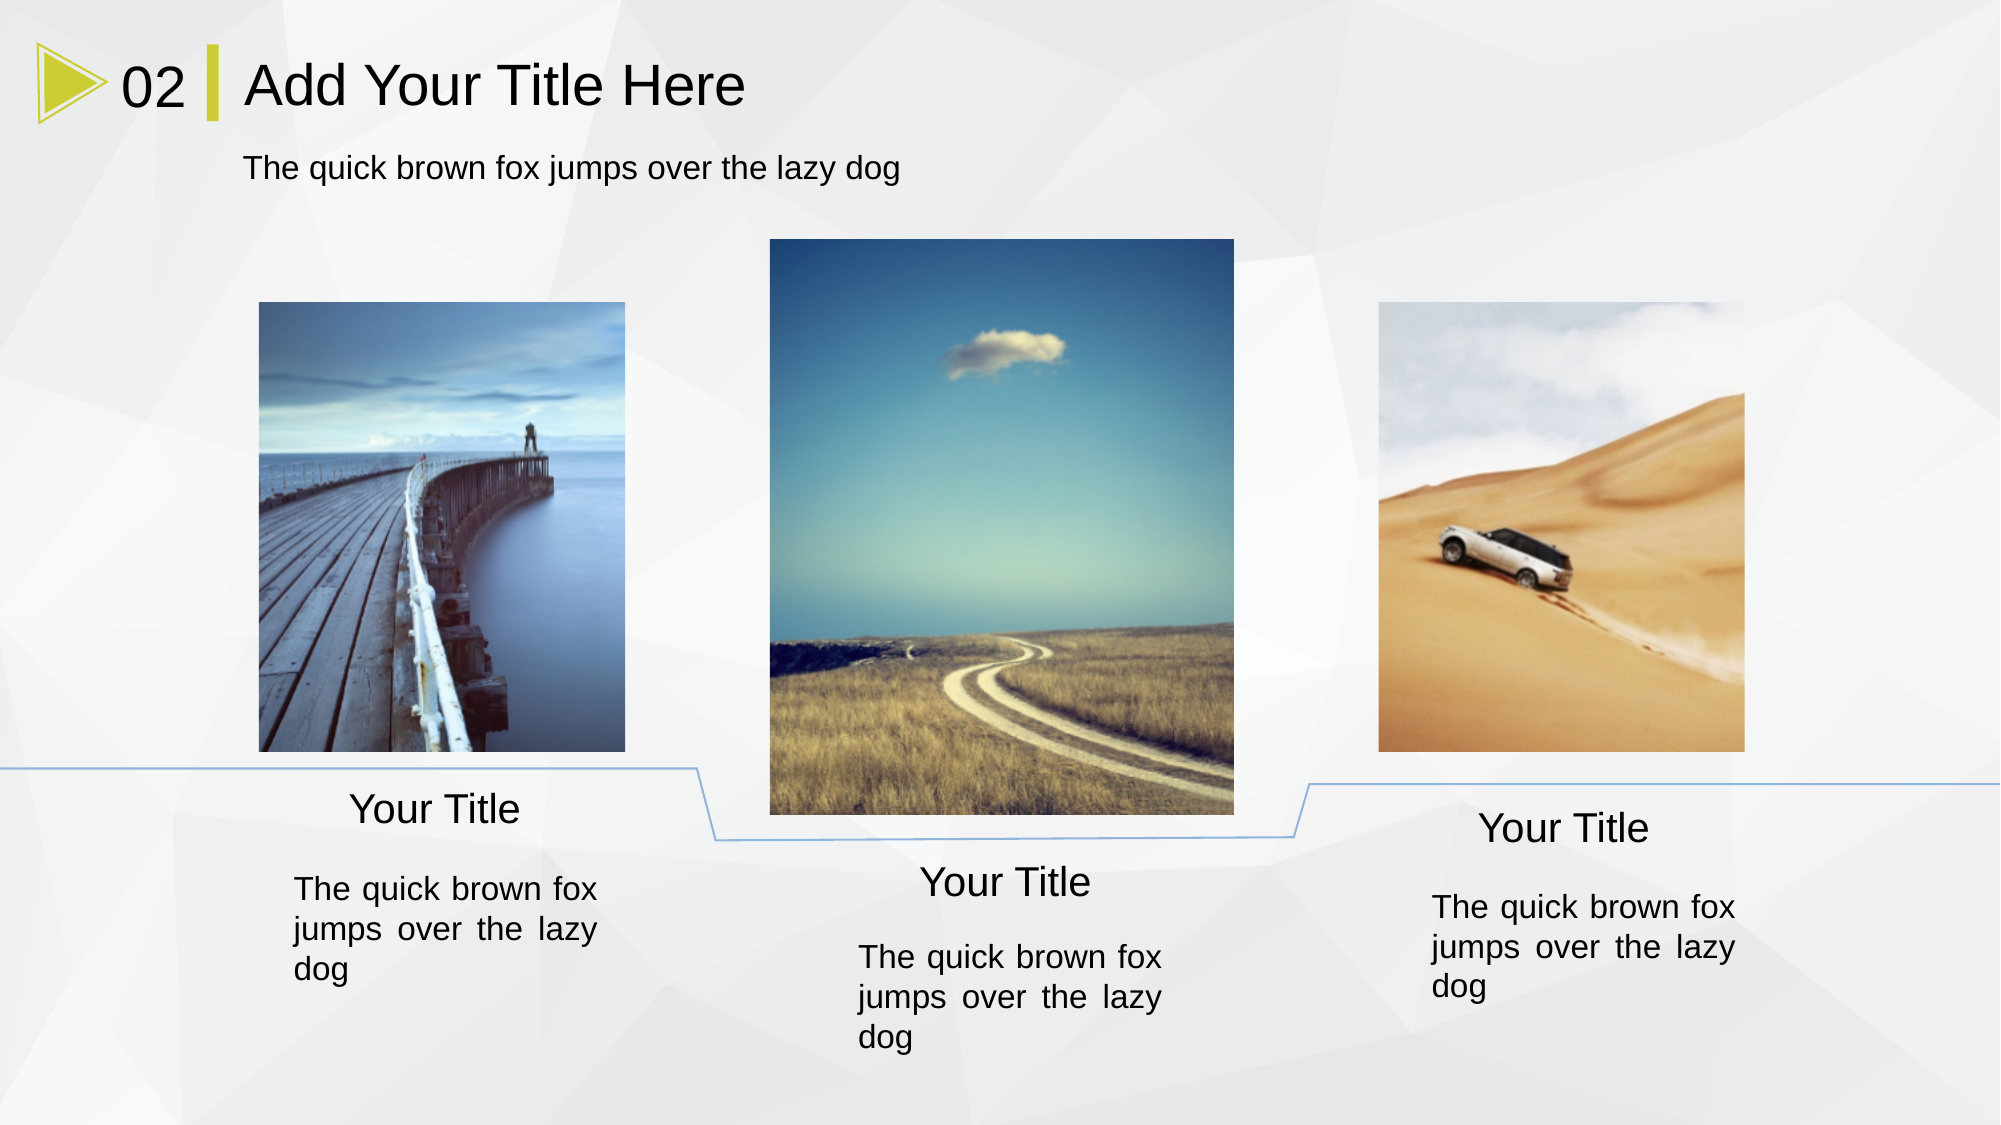

Add Your Title Here
02

The quick brown fox jumps over the lazy dog

Your Title
Your Title
Your Title
The quick brown fox jumps over the lazy dog
The quick brown fox jumps over the lazy dog
The quick brown fox jumps over the lazy dog